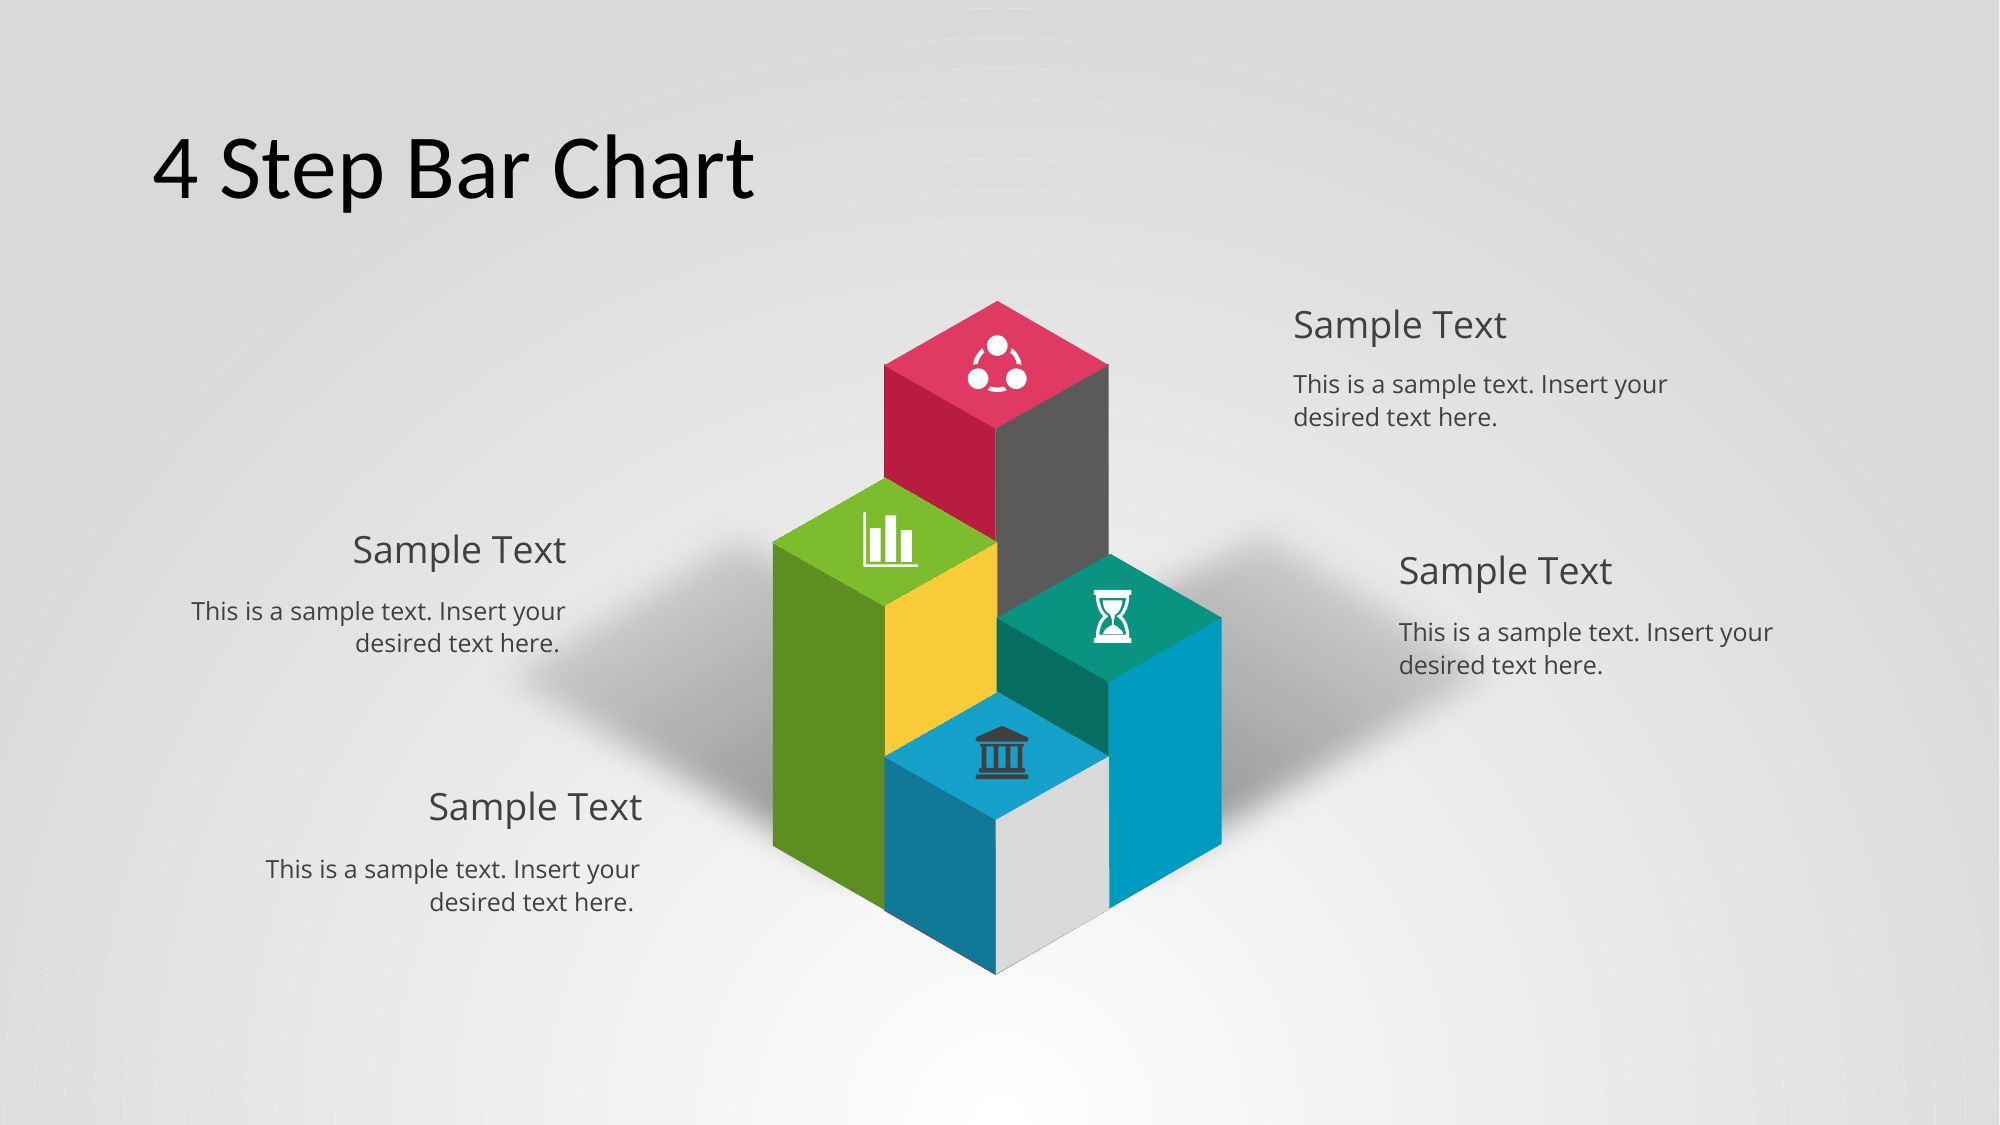

# 4 Step Bar Chart
Sample Text
This is a sample text. Insert your desired text here.

Sample Text
This is a sample text. Insert your desired text here.
Sample Text
This is a sample text. Insert your desired text here.

Sample Text
This is a sample text. Insert your desired text here.